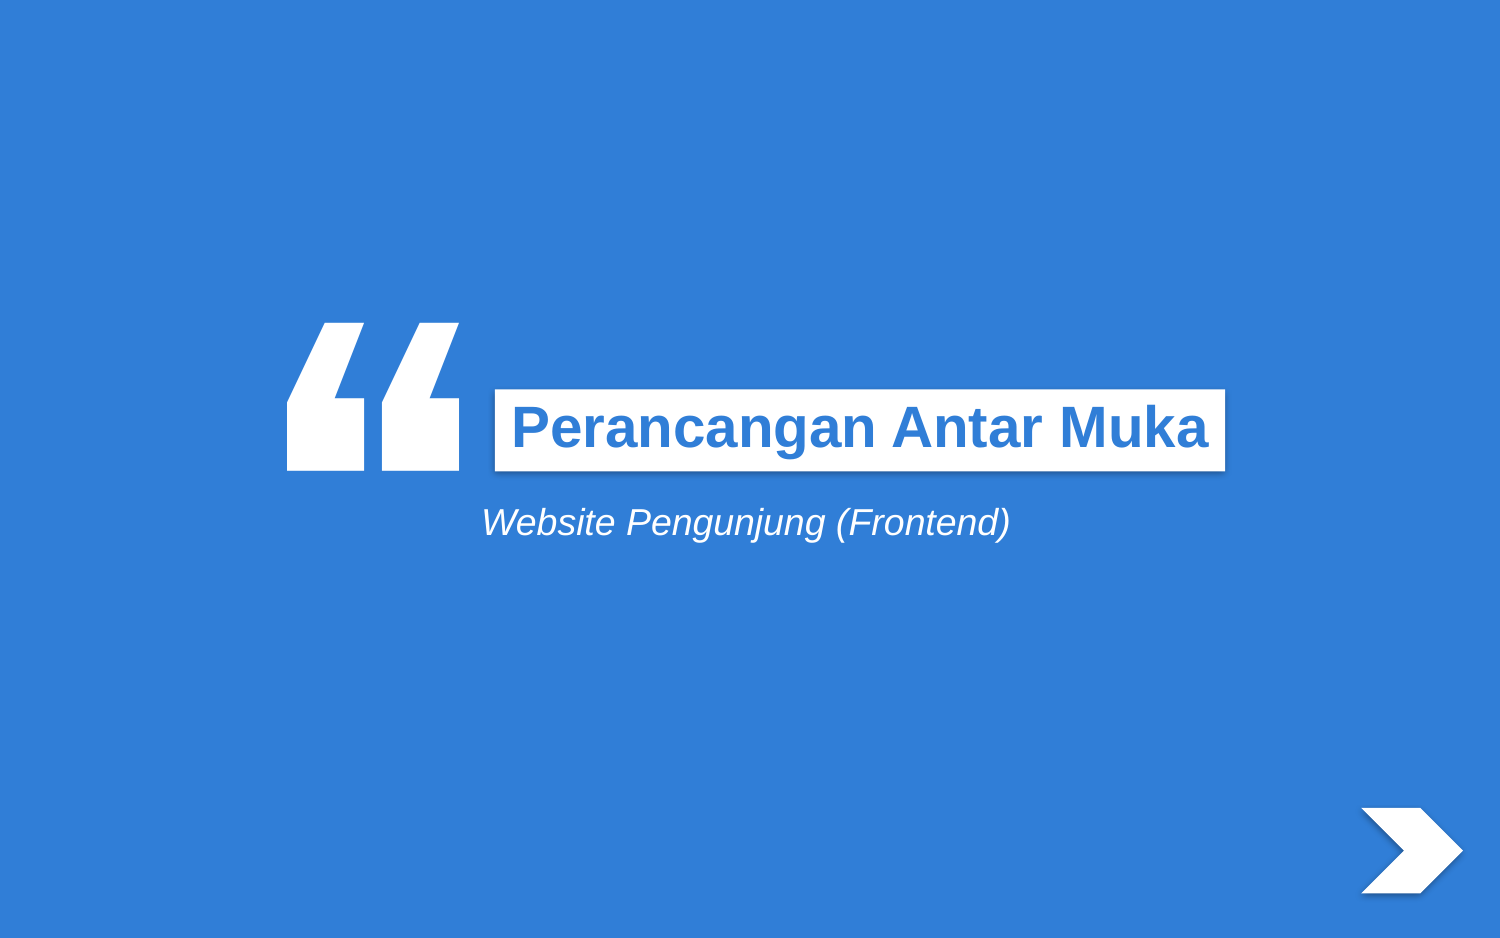

“
Perancangan Antar Muka
Website Pengunjung (Frontend)